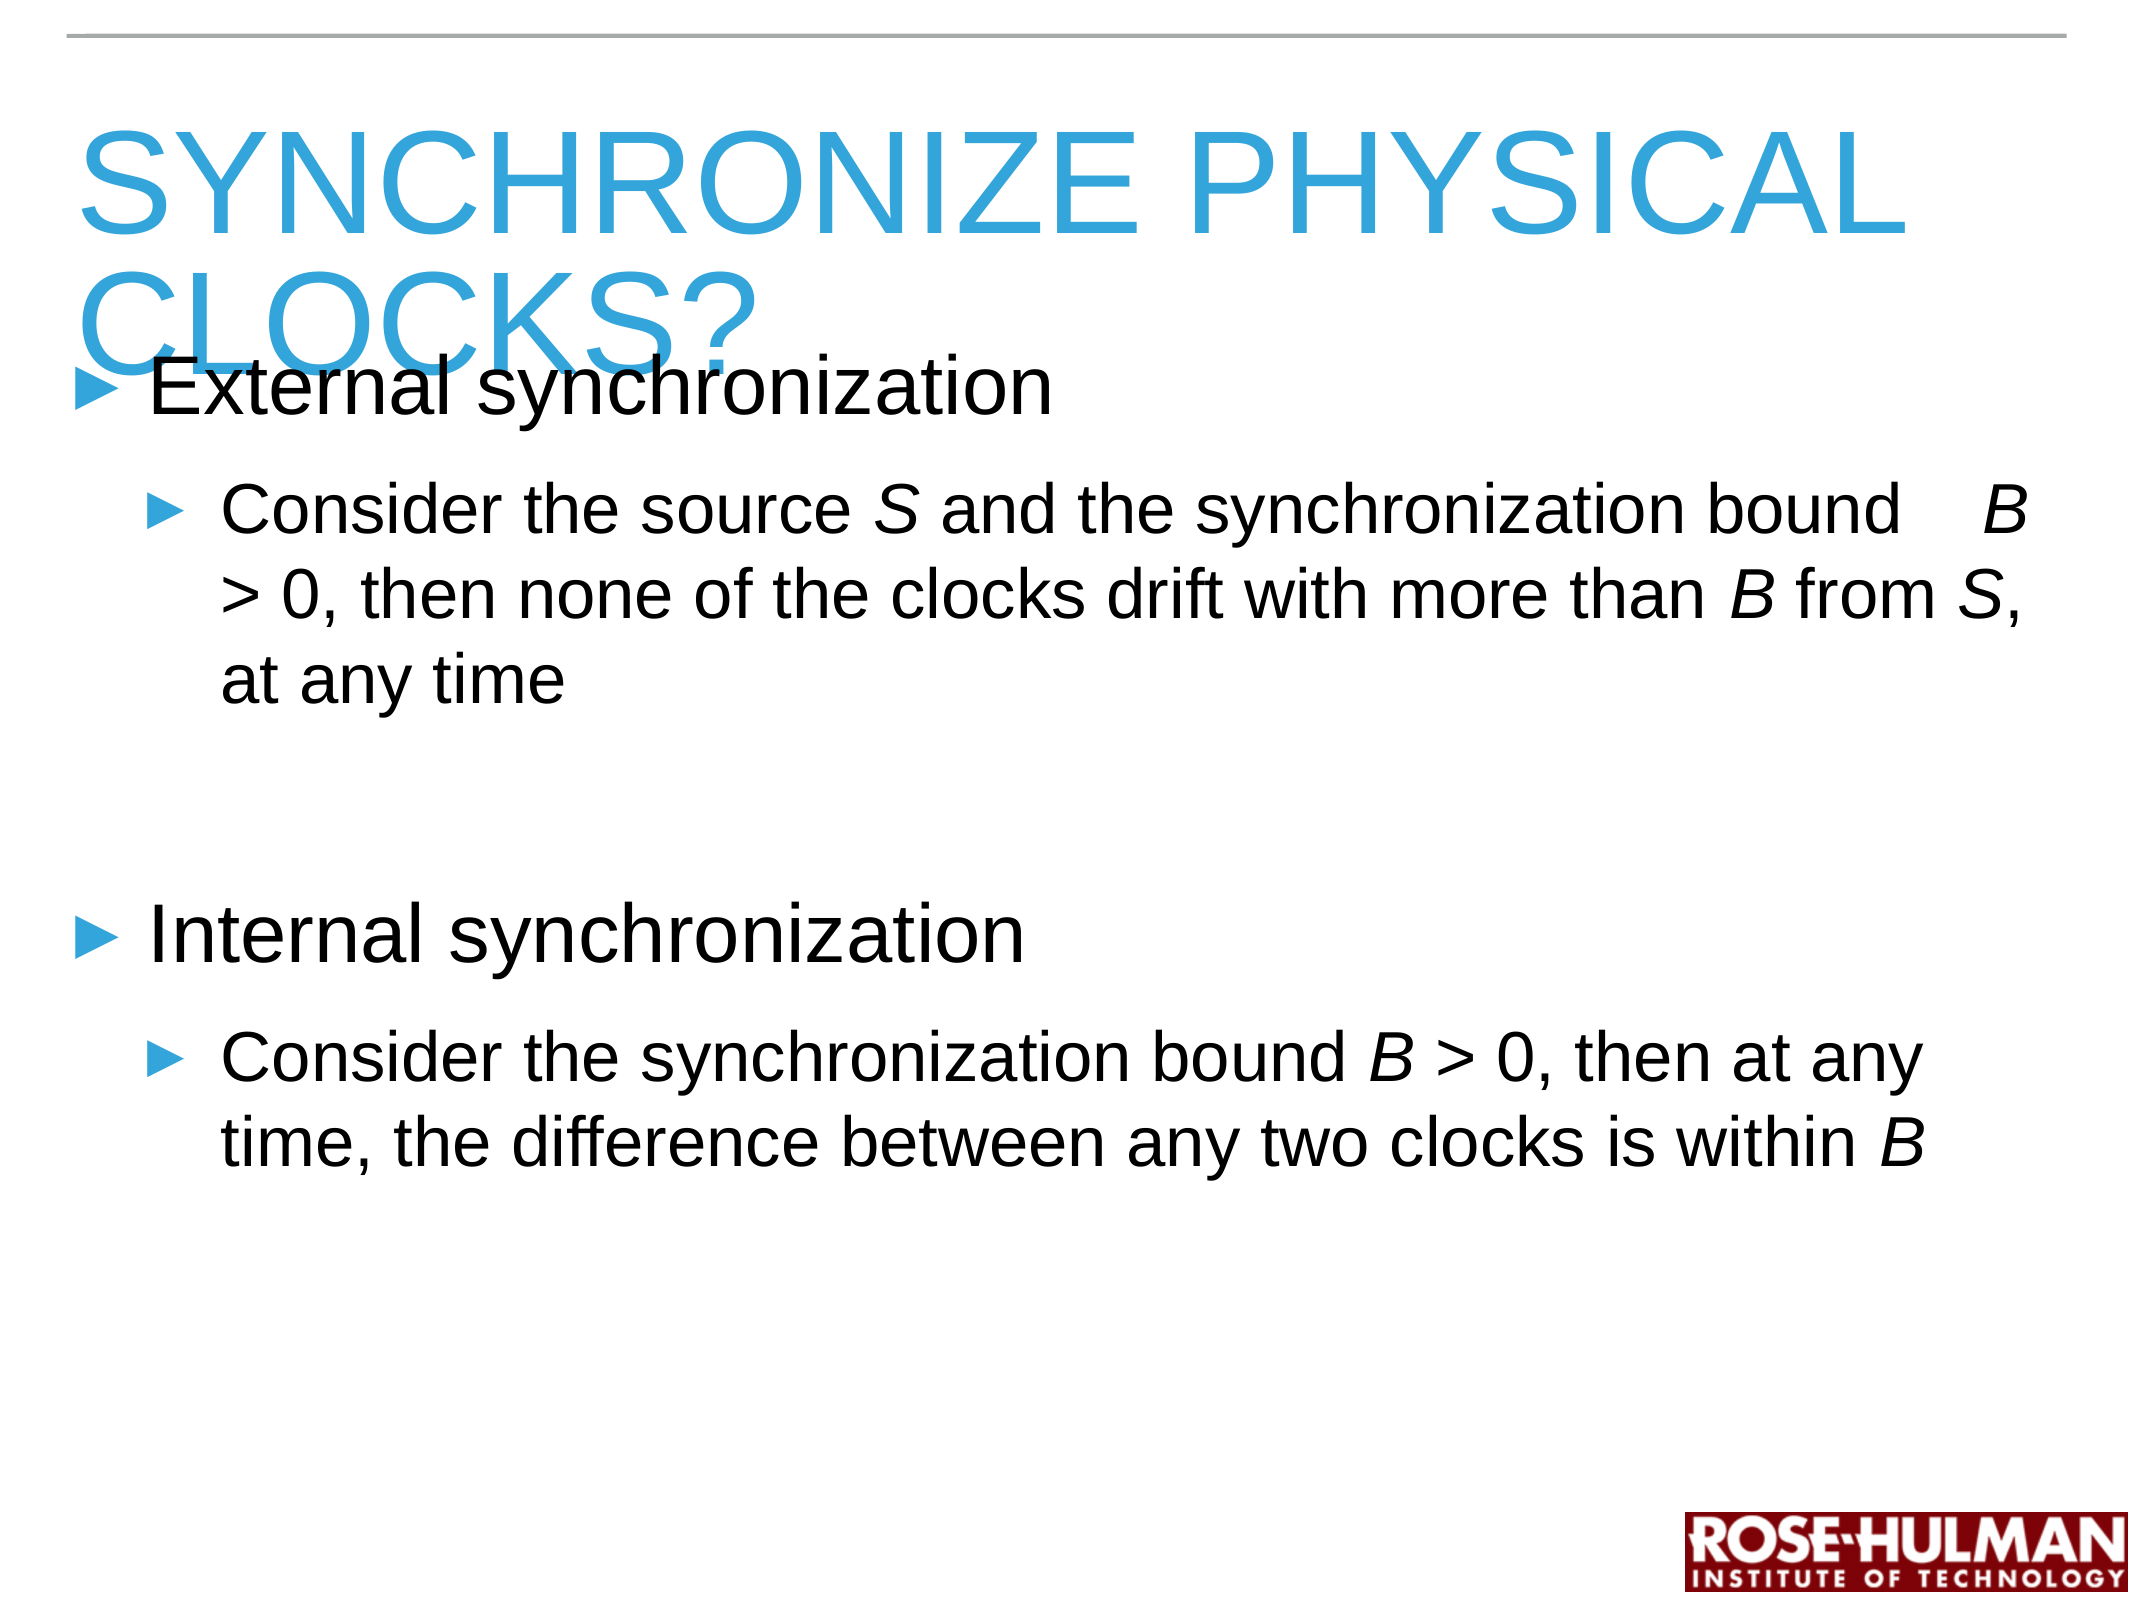

# synchronize physical clocks?
External synchronization
Consider the source S and the synchronization bound    B > 0, then none of the clocks drift with more than B from S, at any time

Internal synchronization
Consider the synchronization bound B > 0, then at any time, the difference between any two clocks is within B
62